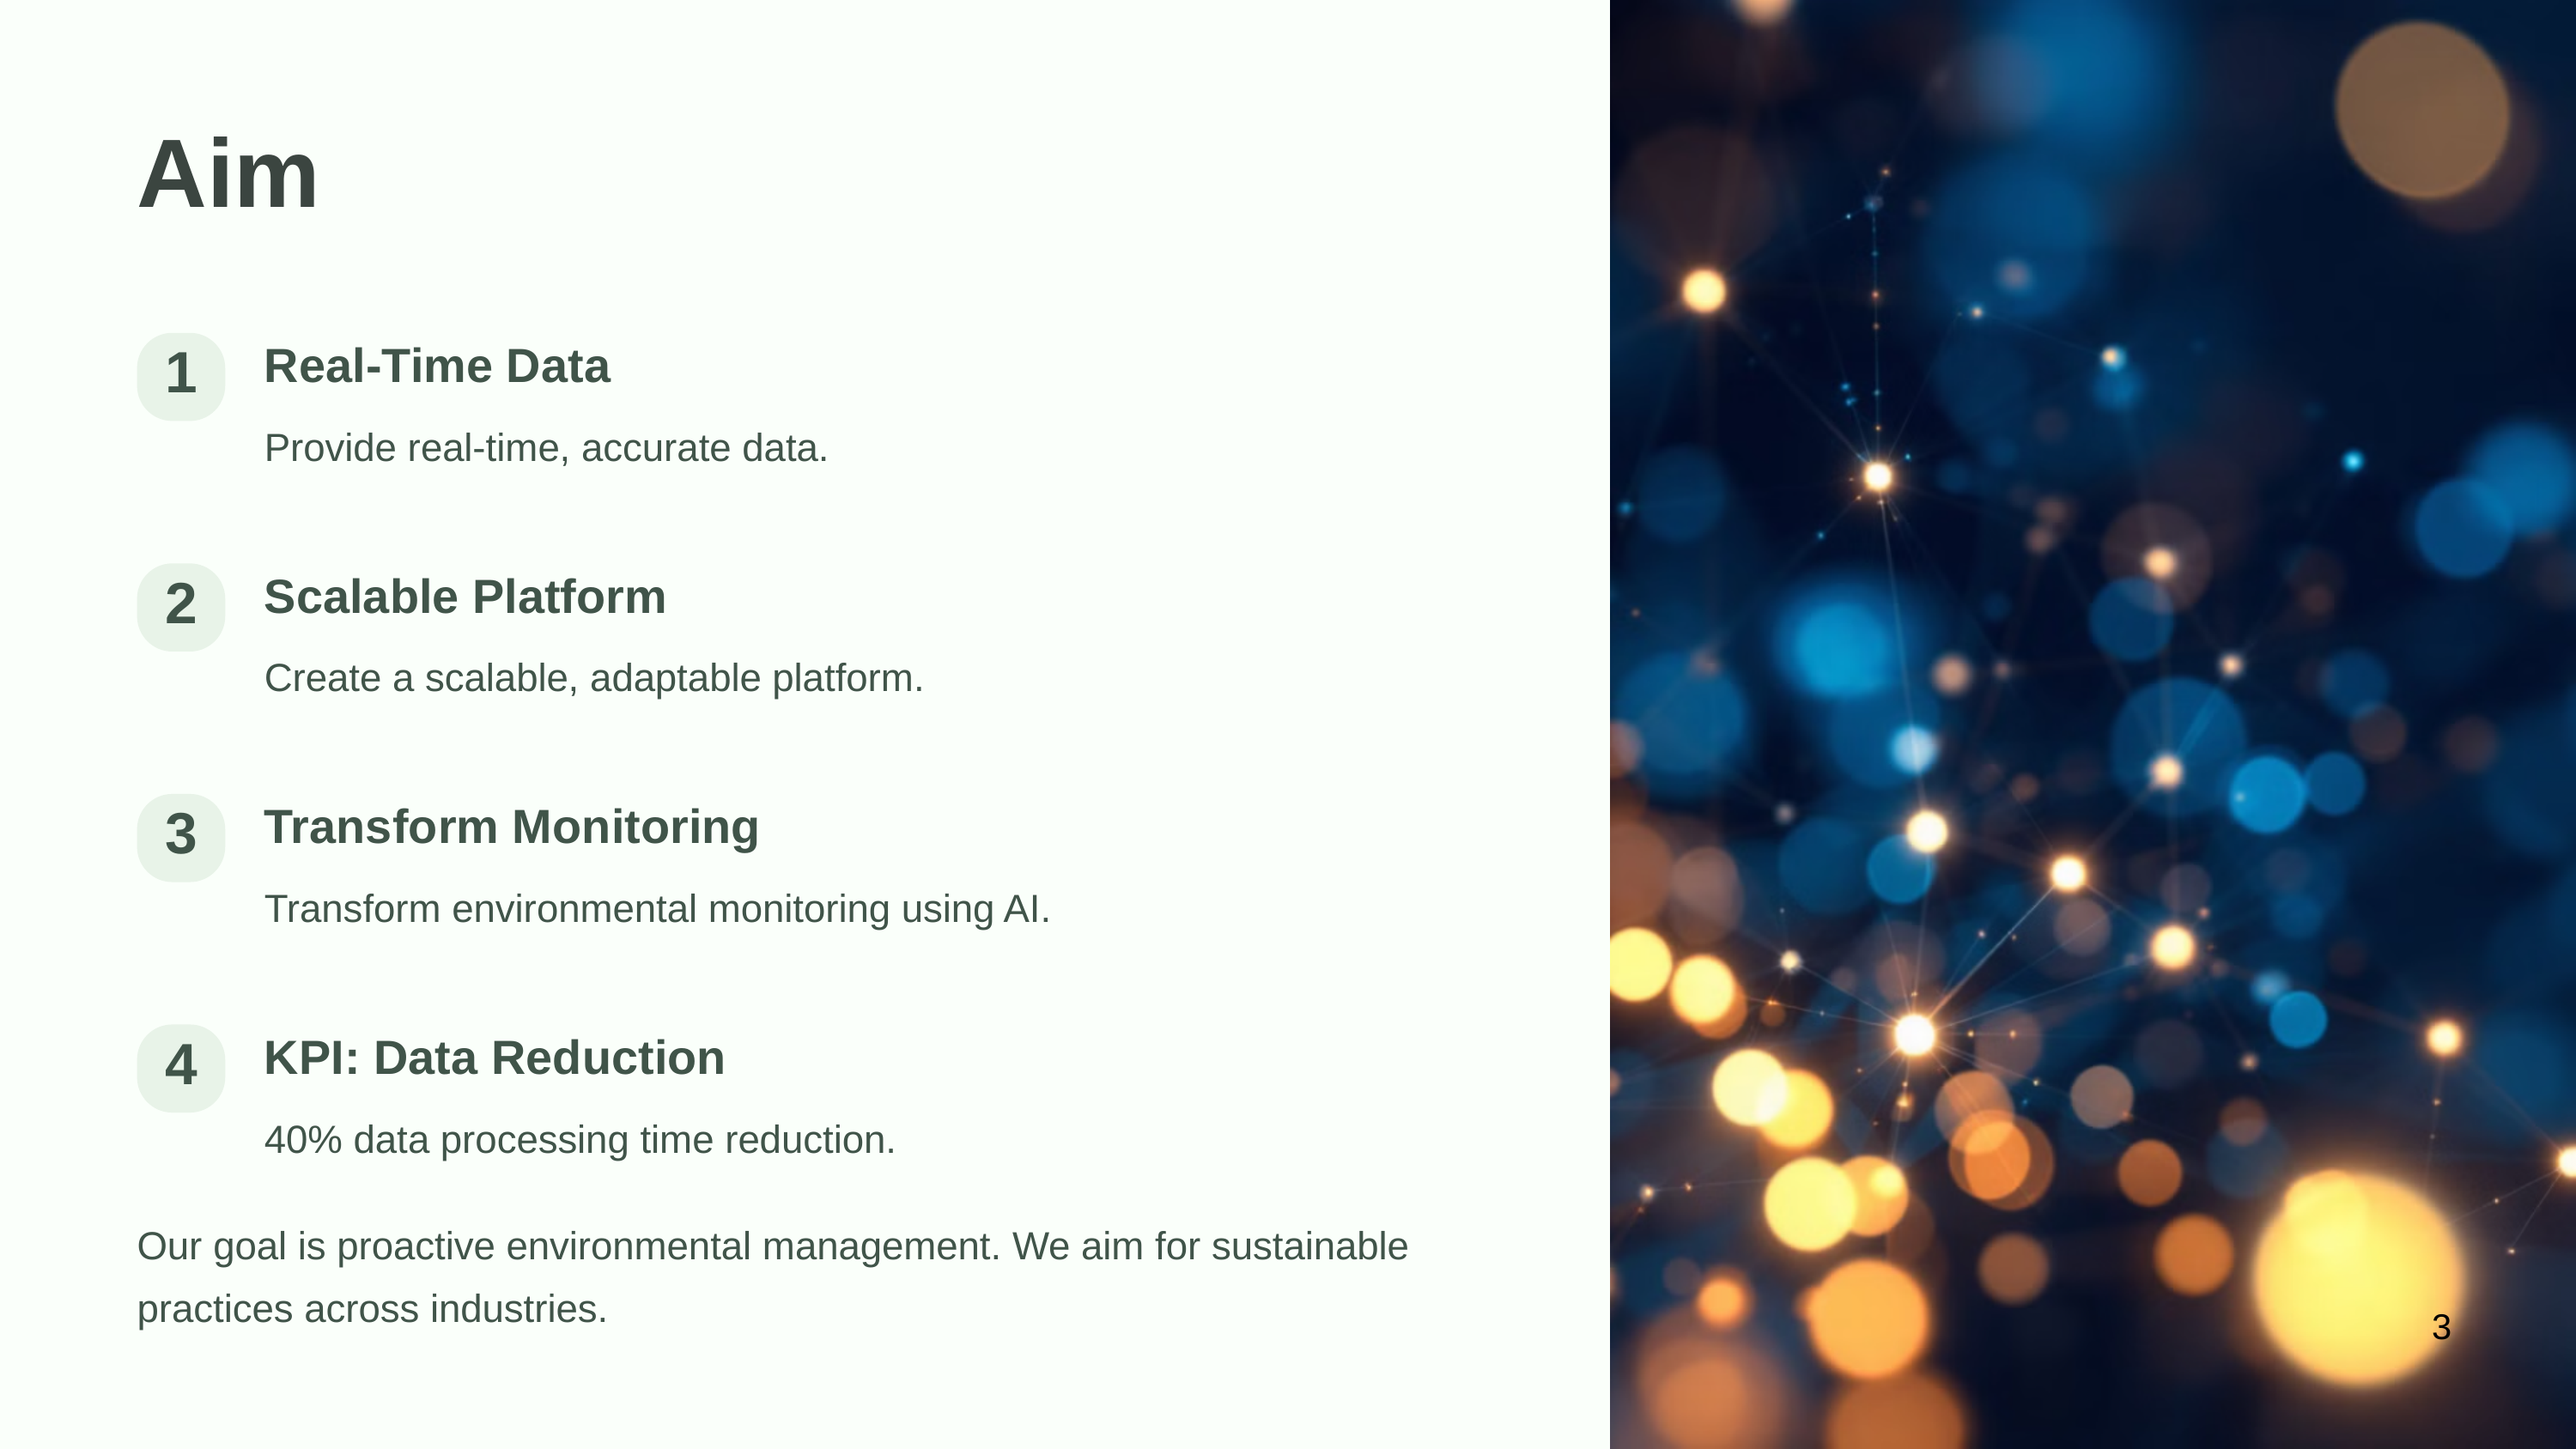

Aim

Real-Time Data

1

Provide real-time, accurate data.

Scalable Platform

2

Create a scalable, adaptable platform.

Transform Monitoring

3

Transform environmental monitoring using AI.

KPI: Data Reduction

4

40% data processing time reduction.

Our goal is proactive environmental management. We aim for sustainable practices across industries.
3